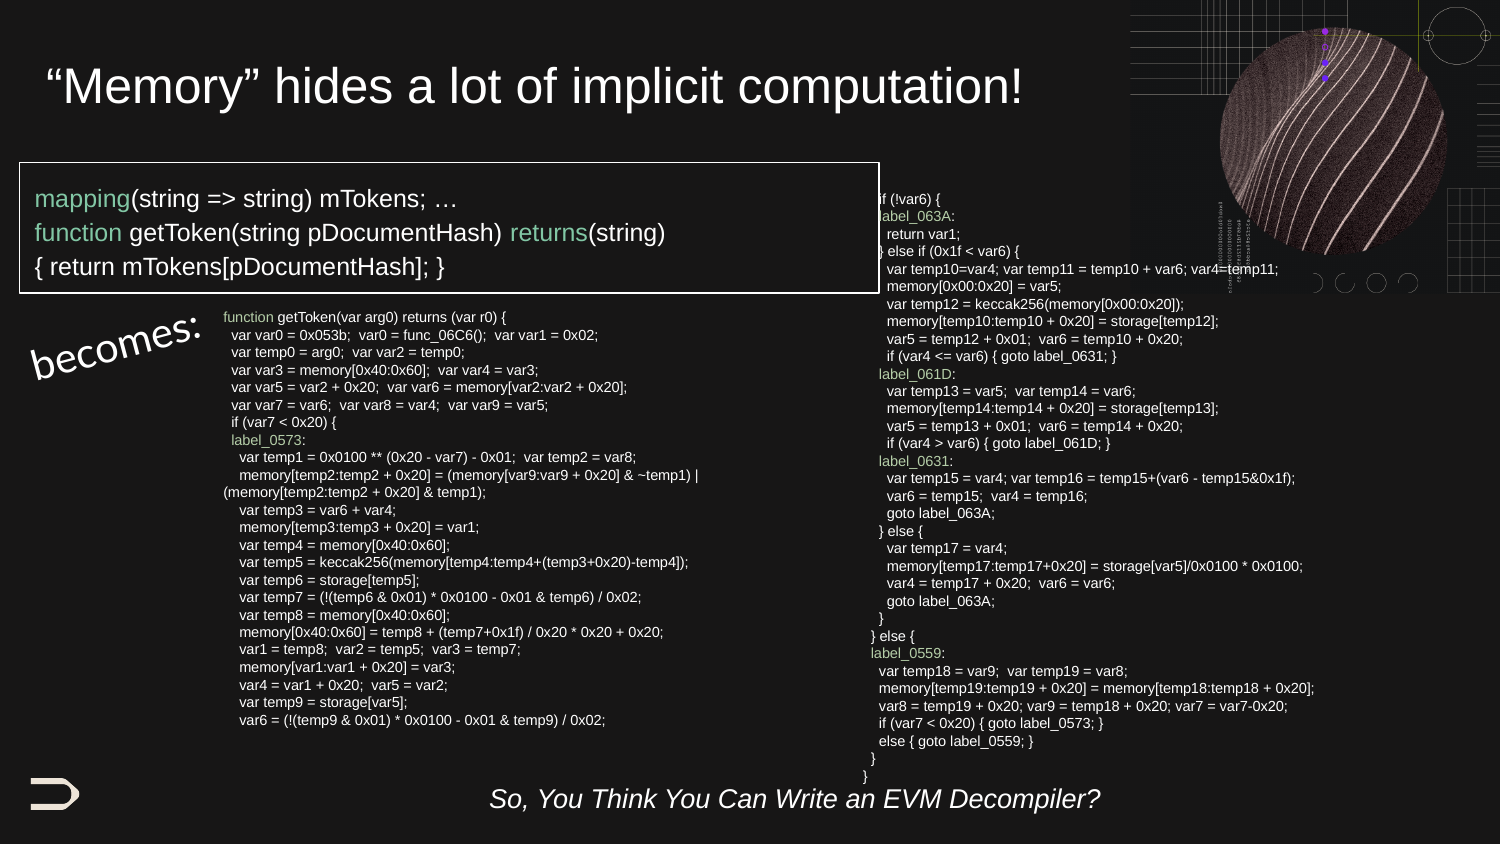

# “Memory” hides a lot of implicit computation!

    if (!var6) {
    label_063A:
      return var1;
    } else if (0x1f < var6) {
      var temp10=var4; var temp11 = temp10 + var6; var4=temp11;
      memory[0x00:0x20] = var5;
      var temp12 = keccak256(memory[0x00:0x20]);
      memory[temp10:temp10 + 0x20] = storage[temp12];
      var5 = temp12 + 0x01;  var6 = temp10 + 0x20;
      if (var4 <= var6) { goto label_0631; }
    label_061D:
      var temp13 = var5;  var temp14 = var6;
      memory[temp14:temp14 + 0x20] = storage[temp13];
      var5 = temp13 + 0x01;  var6 = temp14 + 0x20;
      if (var4 > var6) { goto label_061D; }
    label_0631:
      var temp15 = var4; var temp16 = temp15+(var6 - temp15&0x1f);
      var6 = temp15;  var4 = temp16;
      goto label_063A;
    } else {
      var temp17 = var4;
      memory[temp17:temp17+0x20] = storage[var5]/0x0100 * 0x0100;
      var4 = temp17 + 0x20;  var6 = var6;
      goto label_063A;
    }
  } else {
  label_0559:
    var temp18 = var9;  var temp19 = var8;
    memory[temp19:temp19 + 0x20] = memory[temp18:temp18 + 0x20];
    var8 = temp19 + 0x20; var9 = temp18 + 0x20; var7 = var7-0x20;
    if (var7 < 0x20) { goto label_0573; }
    else { goto label_0559; }
  }
}
mapping(string => string) mTokens; …
function getToken(string pDocumentHash) returns(string)
{ return mTokens[pDocumentHash]; }
function getToken(var arg0) returns (var r0) {
  var var0 = 0x053b;  var0 = func_06C6();  var var1 = 0x02;
  var temp0 = arg0;  var var2 = temp0;
  var var3 = memory[0x40:0x60];  var var4 = var3;
  var var5 = var2 + 0x20;  var var6 = memory[var2:var2 + 0x20];
  var var7 = var6;  var var8 = var4;  var var9 = var5;
  if (var7 < 0x20) {
  label_0573:
    var temp1 = 0x0100 ** (0x20 - var7) - 0x01;  var temp2 = var8;
    memory[temp2:temp2 + 0x20] = (memory[var9:var9 + 0x20] & ~temp1) | (memory[temp2:temp2 + 0x20] & temp1);
    var temp3 = var6 + var4;
    memory[temp3:temp3 + 0x20] = var1;
    var temp4 = memory[0x40:0x60];
    var temp5 = keccak256(memory[temp4:temp4+(temp3+0x20)-temp4]);
    var temp6 = storage[temp5];
    var temp7 = (!(temp6 & 0x01) * 0x0100 - 0x01 & temp6) / 0x02;
    var temp8 = memory[0x40:0x60];
    memory[0x40:0x60] = temp8 + (temp7+0x1f) / 0x20 * 0x20 + 0x20;
    var1 = temp8;  var2 = temp5;  var3 = temp7;
    memory[var1:var1 + 0x20] = var3;
    var4 = var1 + 0x20;  var5 = var2;
    var temp9 = storage[var5];
    var6 = (!(temp9 & 0x01) * 0x0100 - 0x01 & temp9) / 0x02;

becomes: